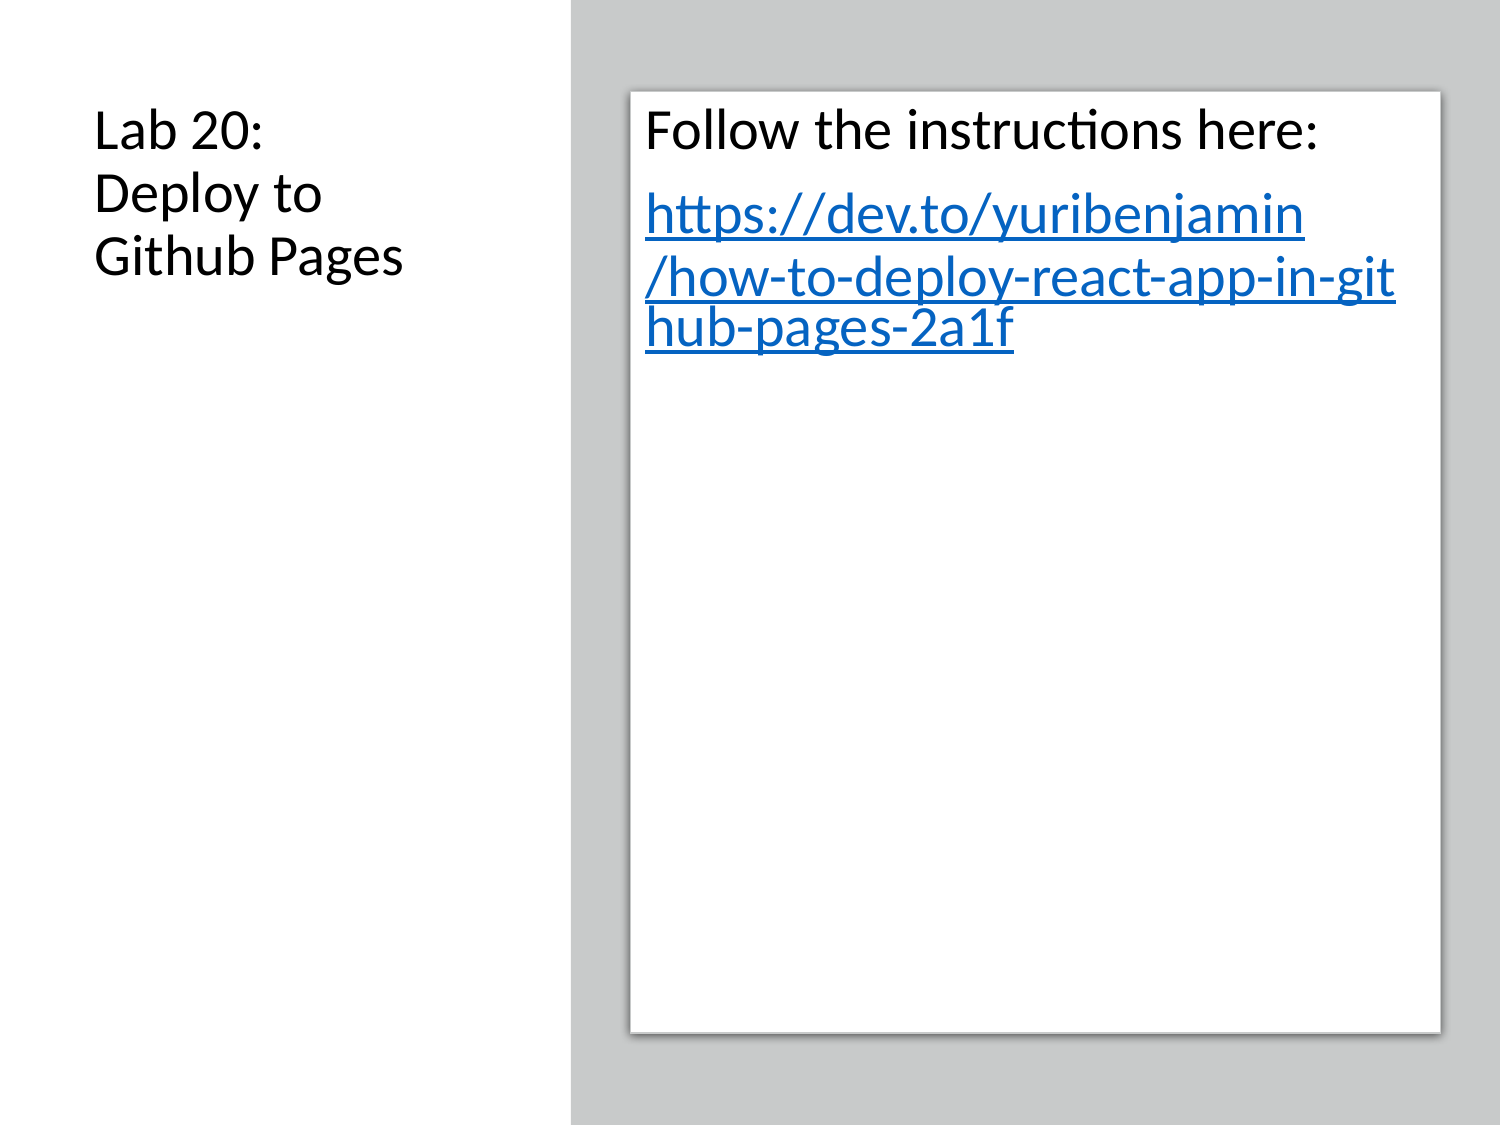

Follow the instructions here:
https://dev.to/yuribenjamin/how-to-deploy-react-app-in-github-pages-2a1f
Lab 20:
Deploy to Github Pages